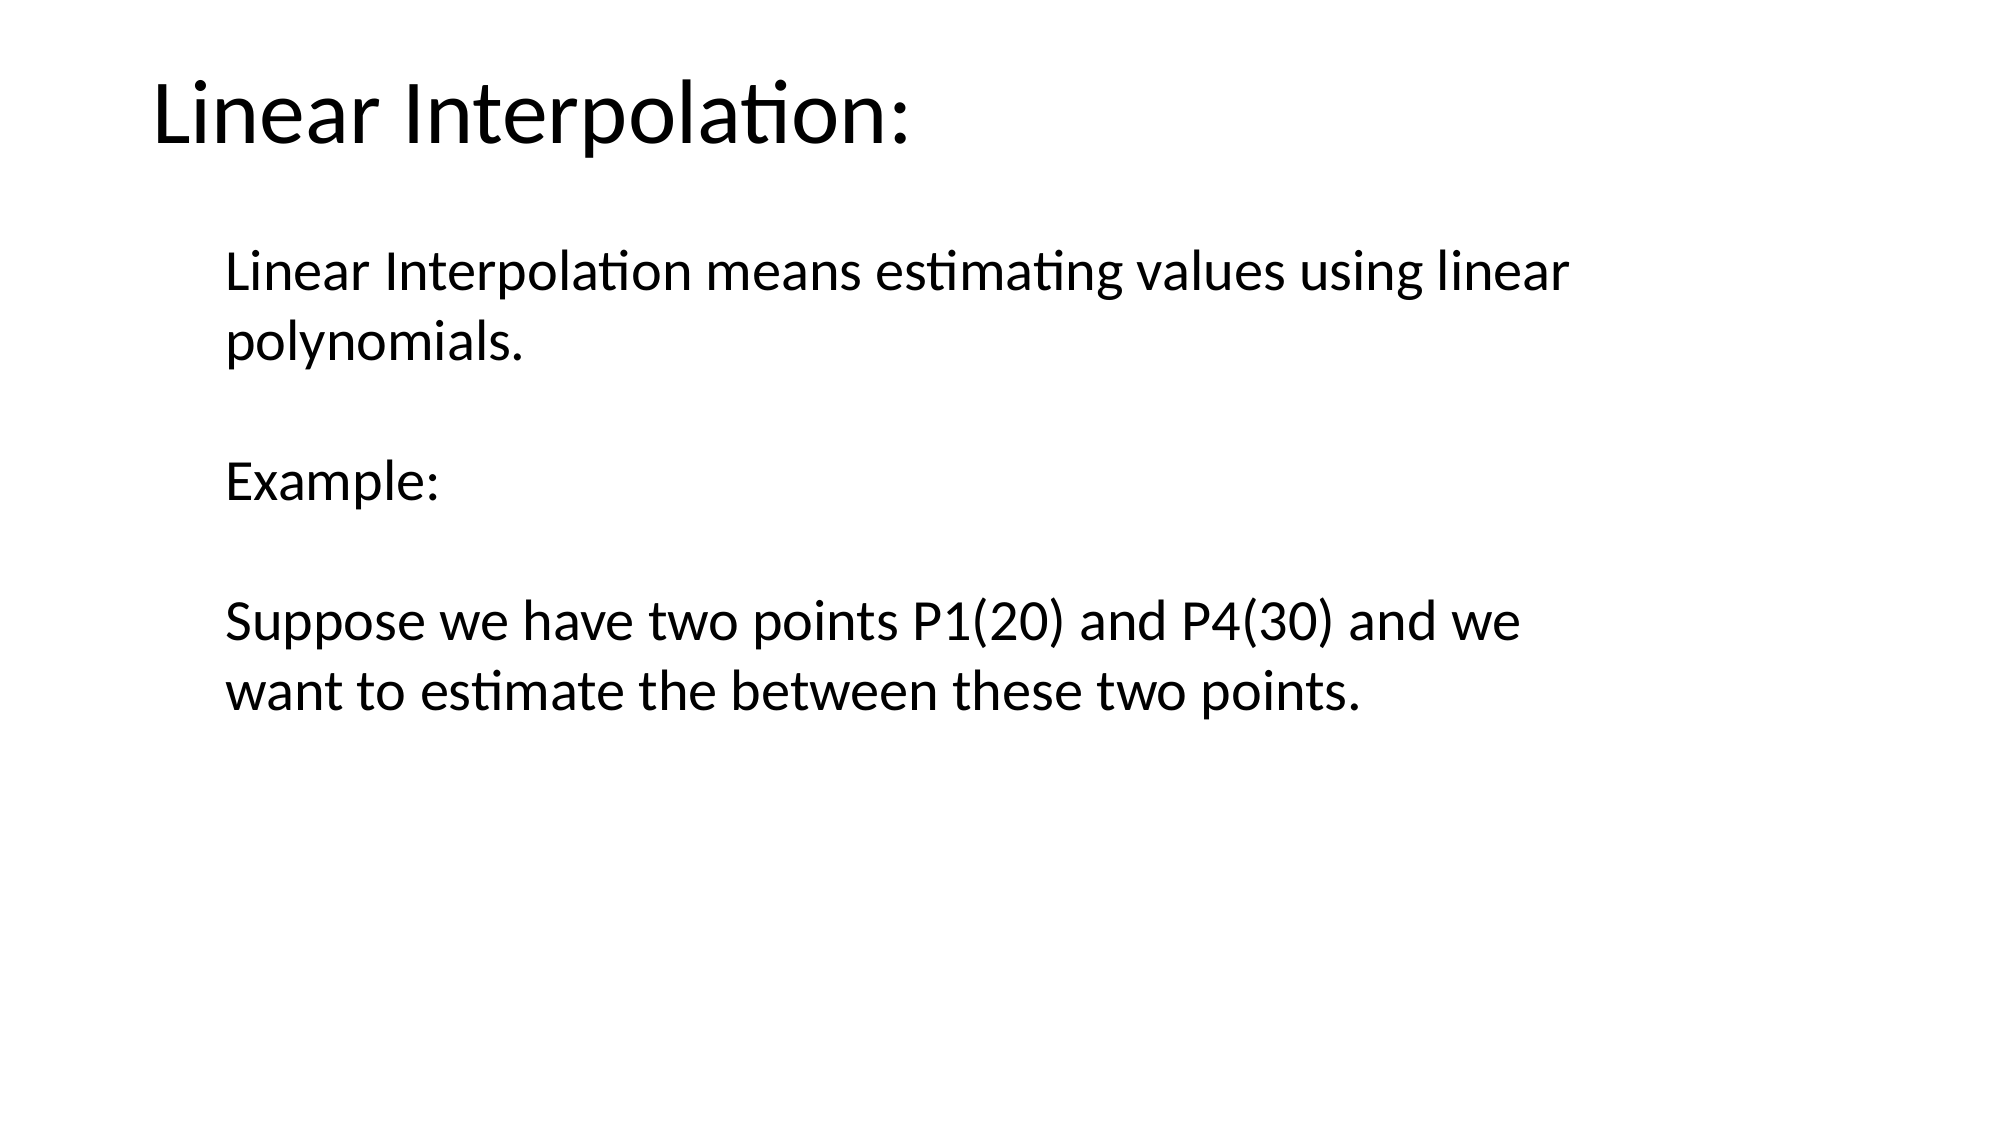

# Linear Interpolation:
Linear Interpolation means estimating values using linear polynomials.

Example:

Suppose we have two points P1(20) and P4(30) and we want to estimate the between these two points.